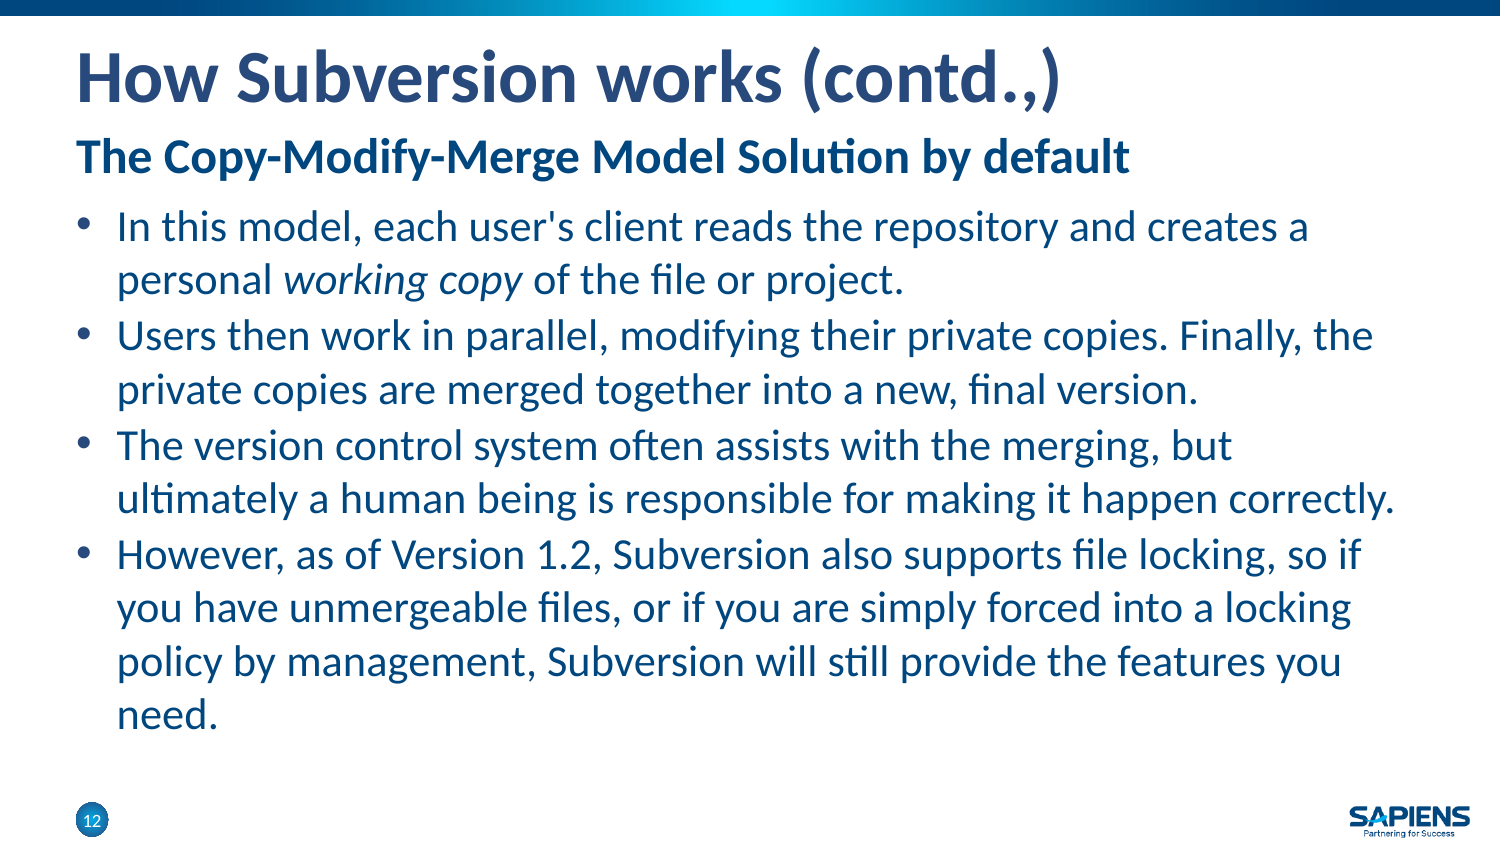

# How Subversion works (contd.,)
The Copy-Modify-Merge Model Solution by default
In this model, each user's client reads the repository and creates a personal working copy of the file or project.
Users then work in parallel, modifying their private copies. Finally, the private copies are merged together into a new, final version.
The version control system often assists with the merging, but ultimately a human being is responsible for making it happen correctly.
However, as of Version 1.2, Subversion also supports file locking, so if you have unmergeable files, or if you are simply forced into a locking policy by management, Subversion will still provide the features you need.
12